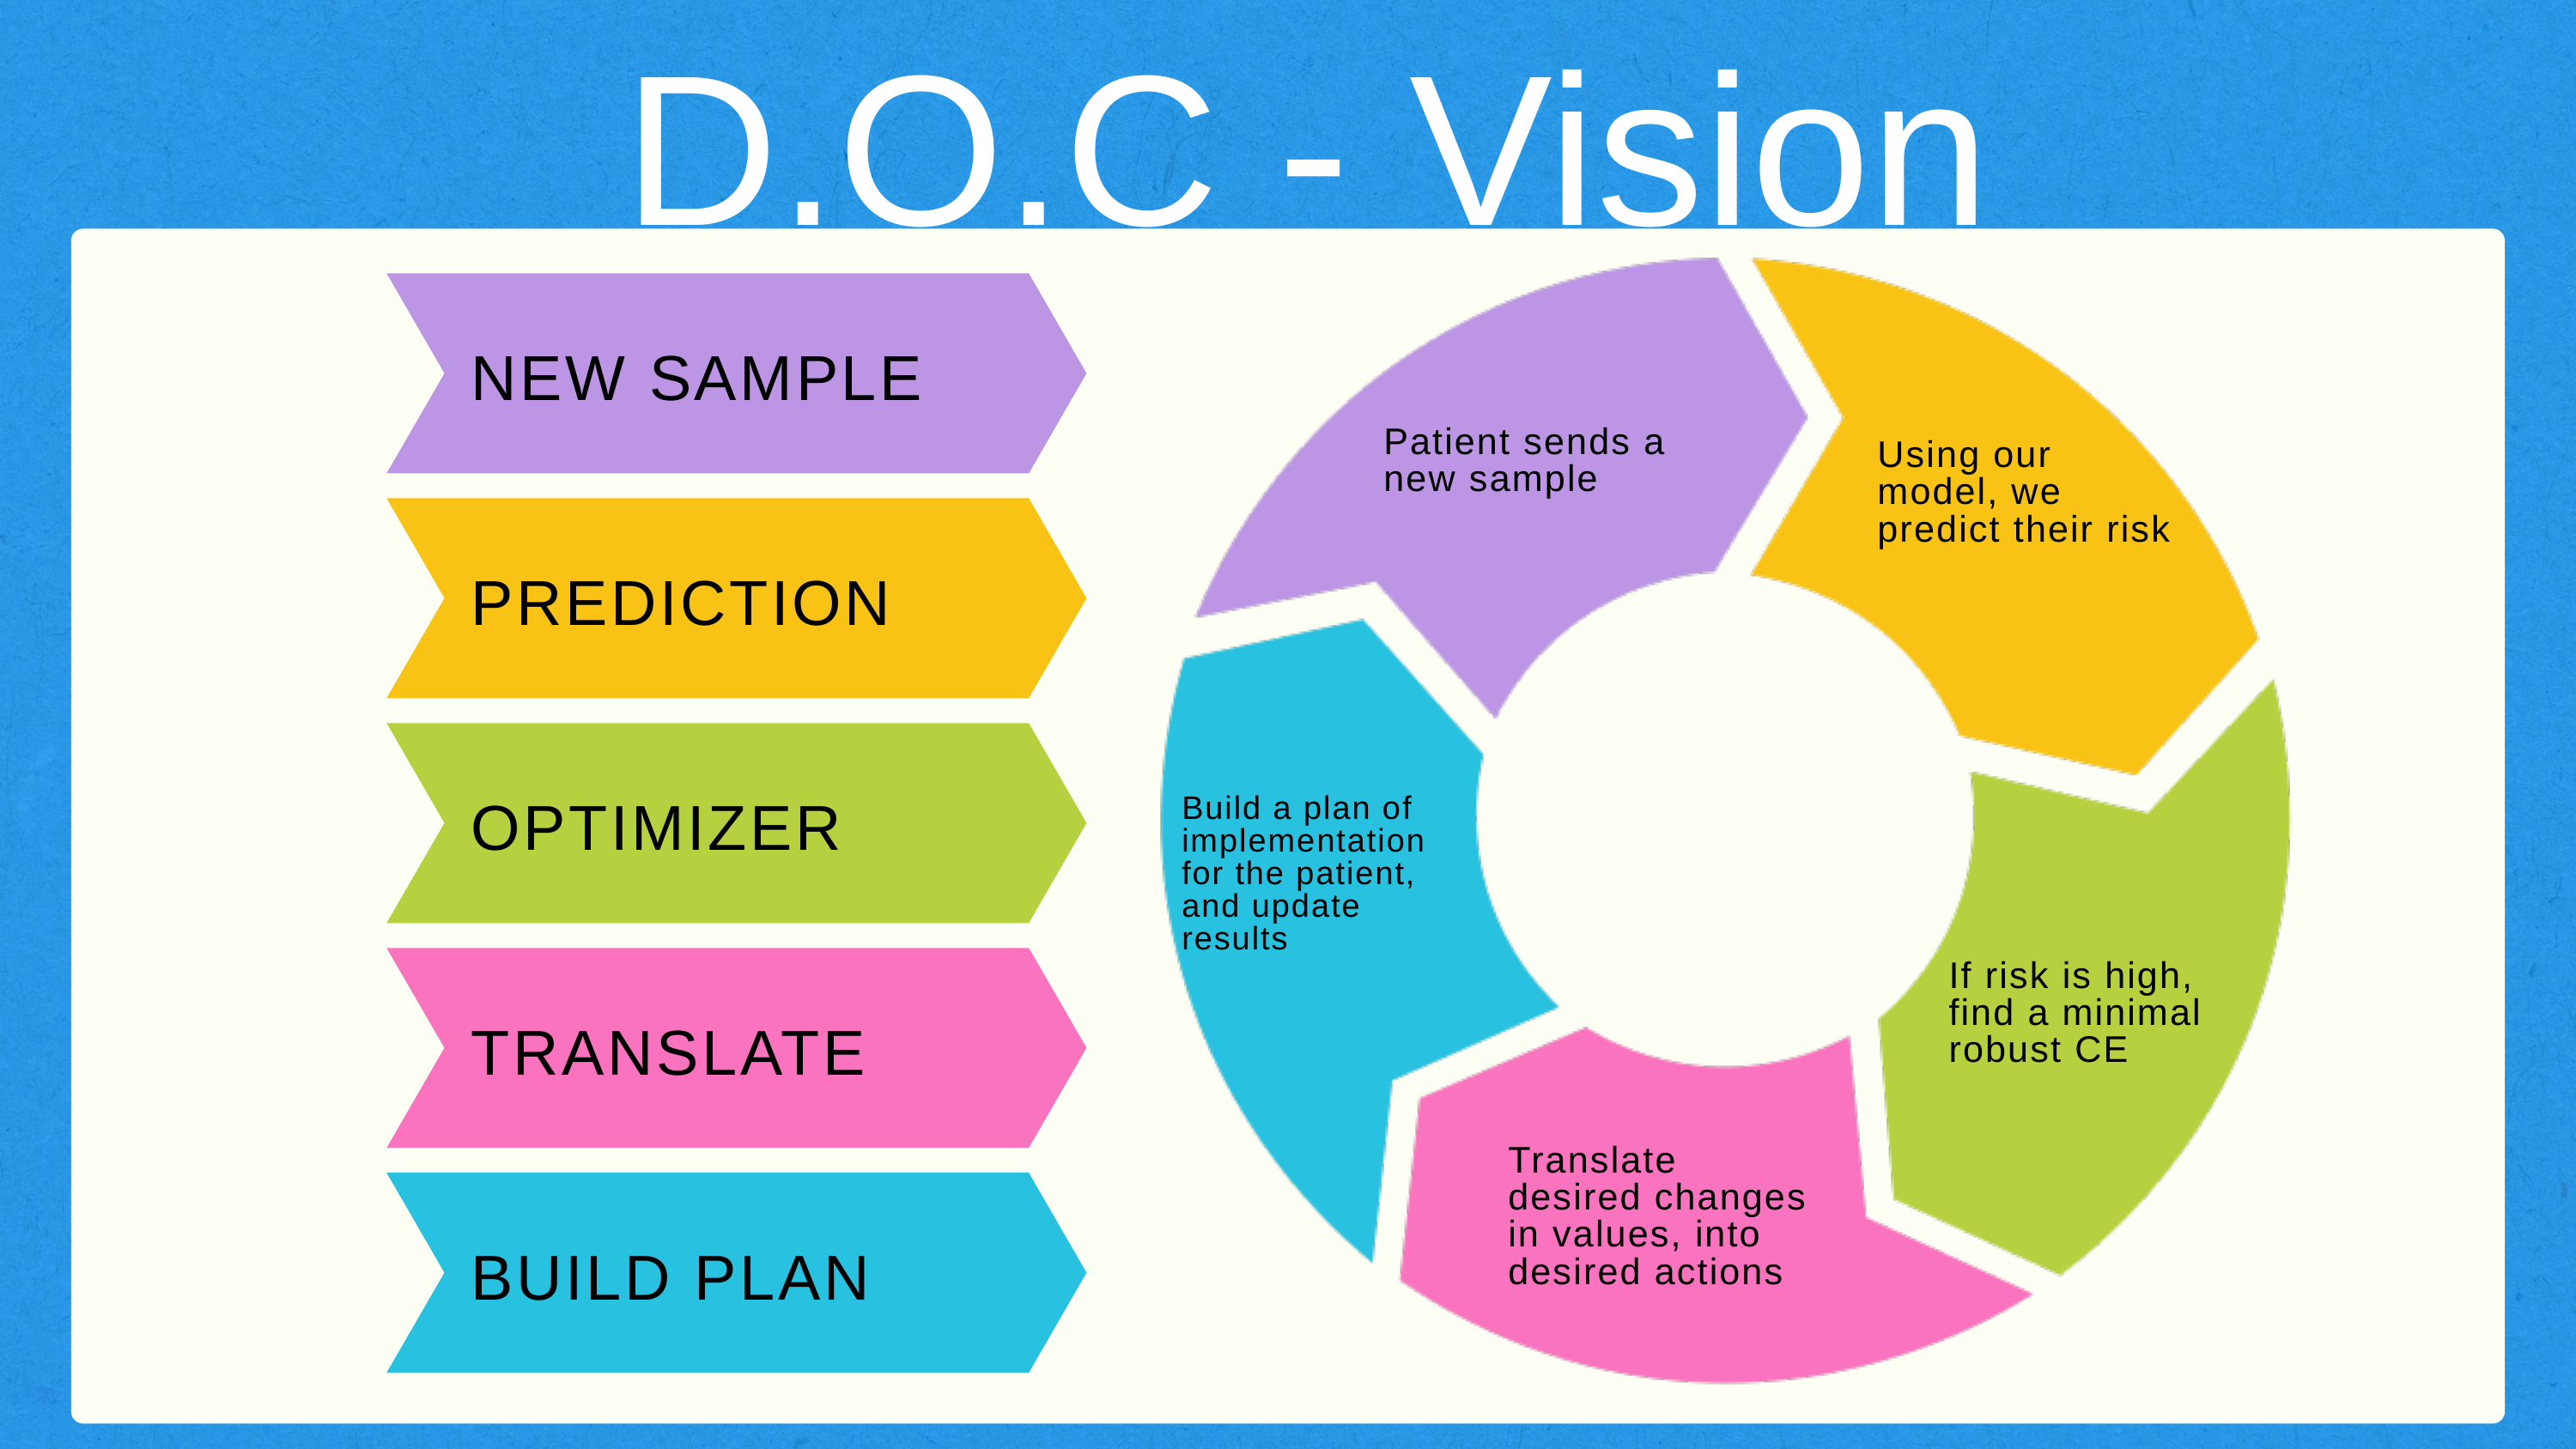

D.O.C - Vision

NEW SAMPLE
Patient sends a new sample
Using our model, we predict their risk

PREDICTION

OPTIMIZER
Build a plan of implementation for the patient, and update results

If risk is high, find a minimal robust CE
TRANSLATE
Translate desired changes in values, into desired actions

BUILD PLAN